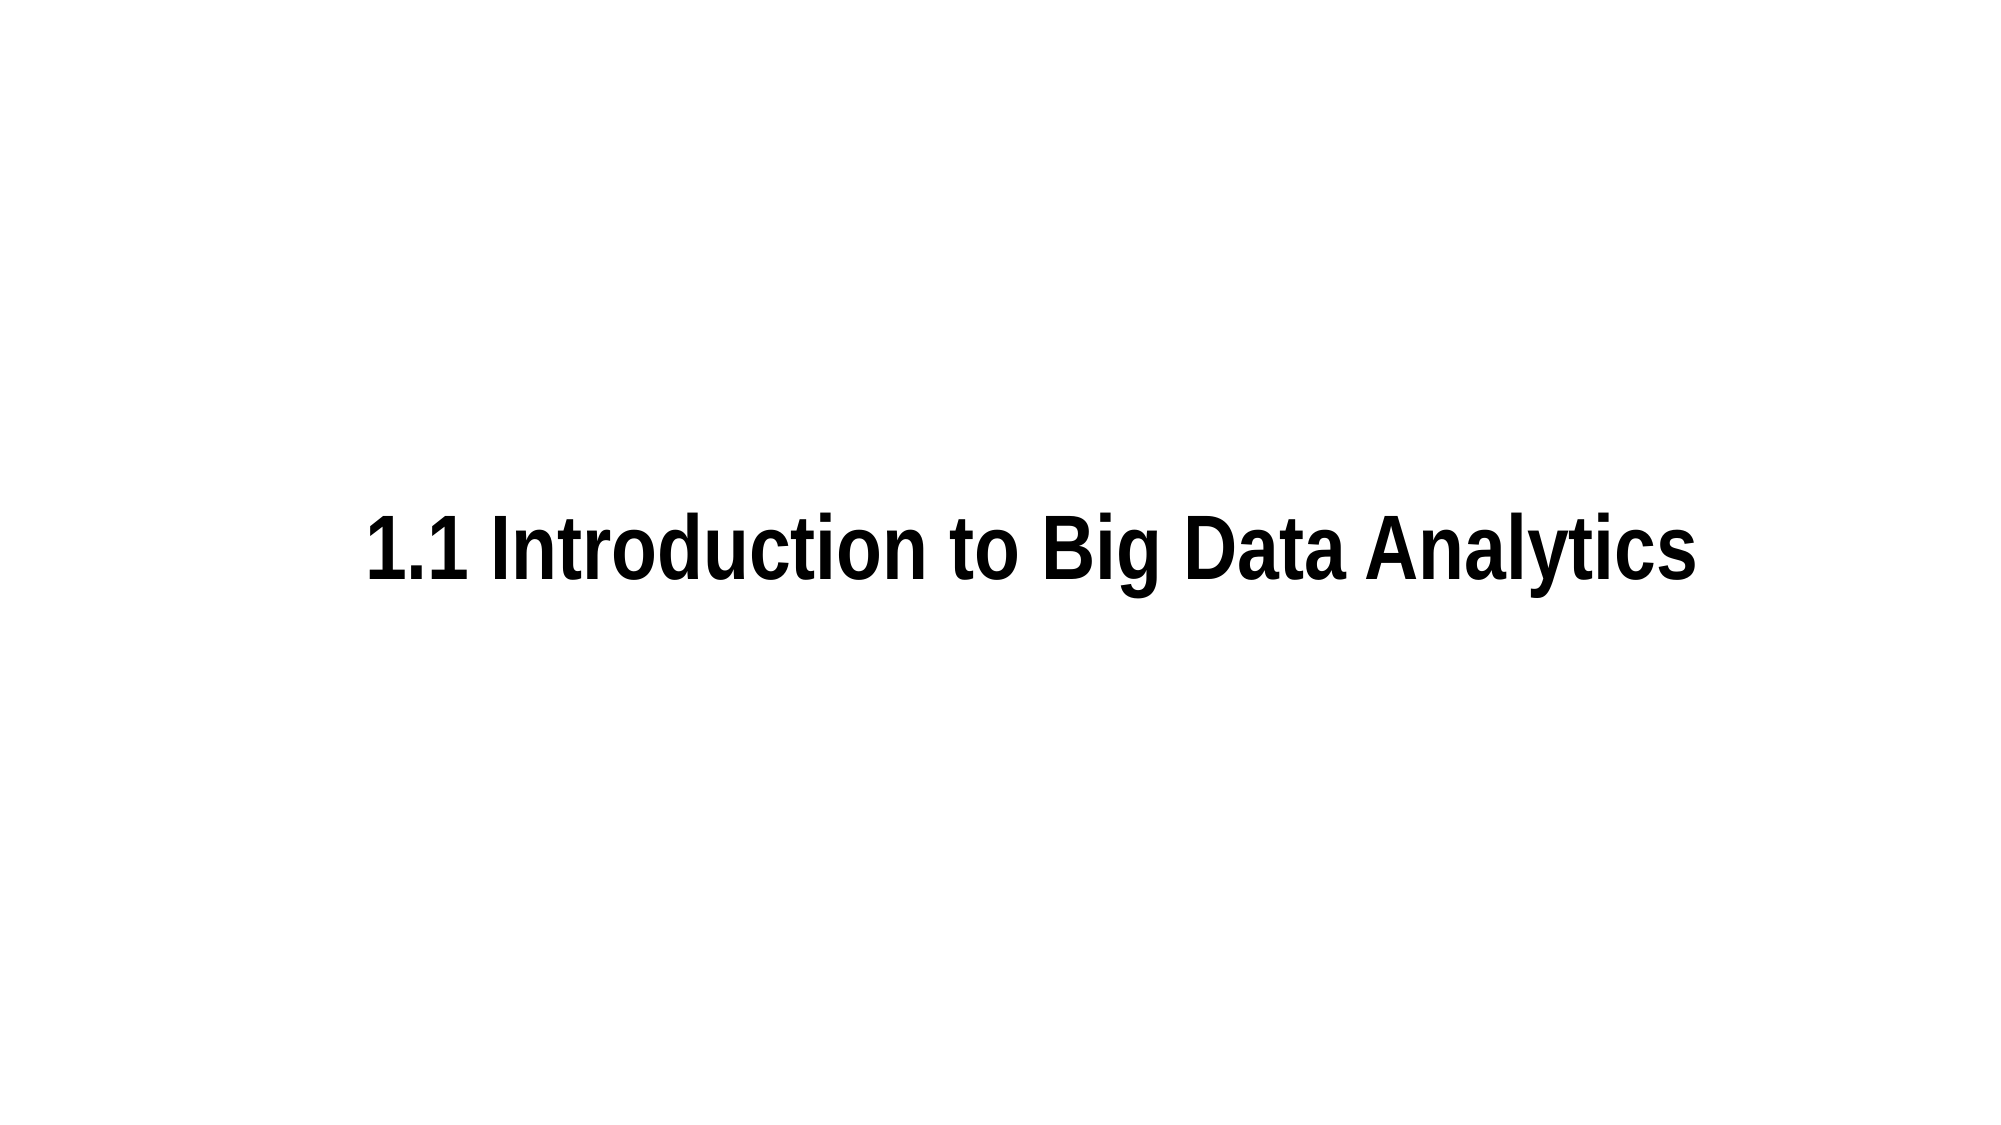

# 1.1 Introduction to Big Data Analytics